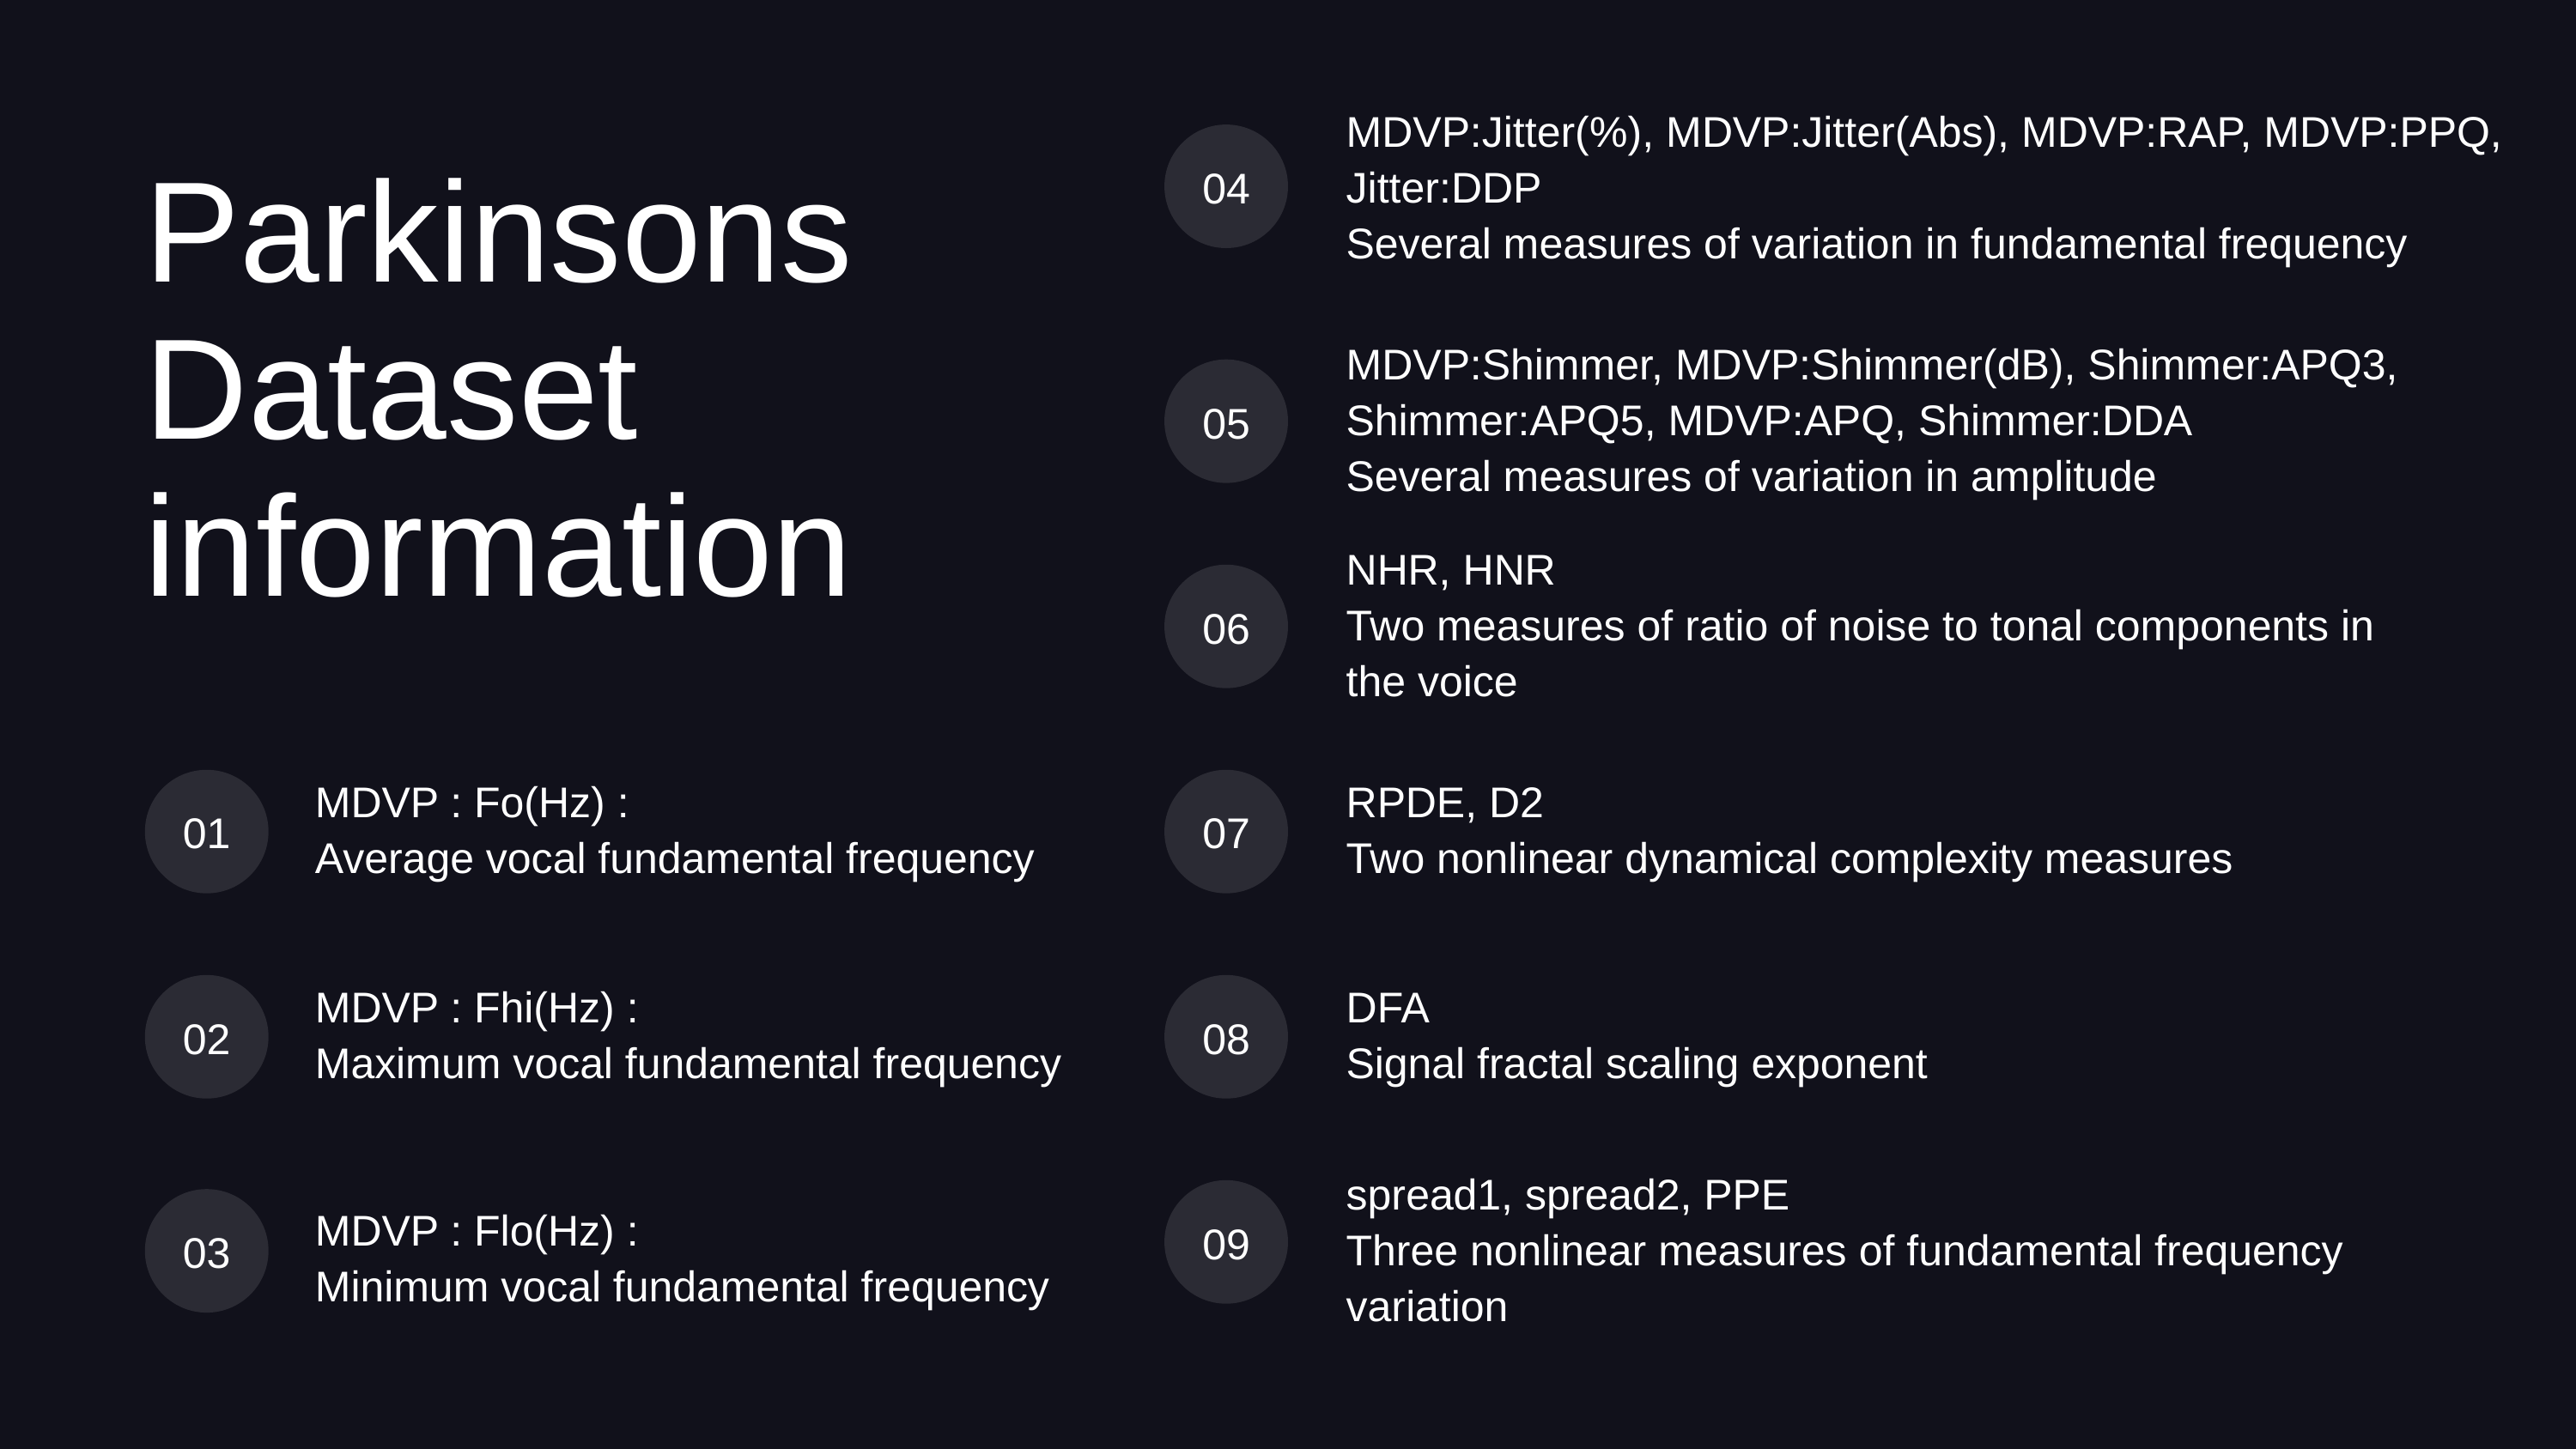

MDVP:Jitter(%), MDVP:Jitter(Abs), MDVP:RAP, MDVP:PPQ, Jitter:DDP
Several measures of variation in fundamental frequency

04
Parkinsons Dataset information
MDVP:Shimmer, MDVP:Shimmer(dB), Shimmer:APQ3, Shimmer:APQ5, MDVP:APQ, Shimmer:DDA
Several measures of variation in amplitude

05
NHR, HNR
Two measures of ratio of noise to tonal components in the voice

06

01

07
MDVP : Fo(Hz) :
Average vocal fundamental frequency
RPDE, D2
Two nonlinear dynamical complexity measures

02

08
MDVP : Fhi(Hz) :
Maximum vocal fundamental frequency
DFA
Signal fractal scaling exponent
spread1, spread2, PPE
Three nonlinear measures of fundamental frequency variation

09

03
MDVP : Flo(Hz) :
Minimum vocal fundamental frequency